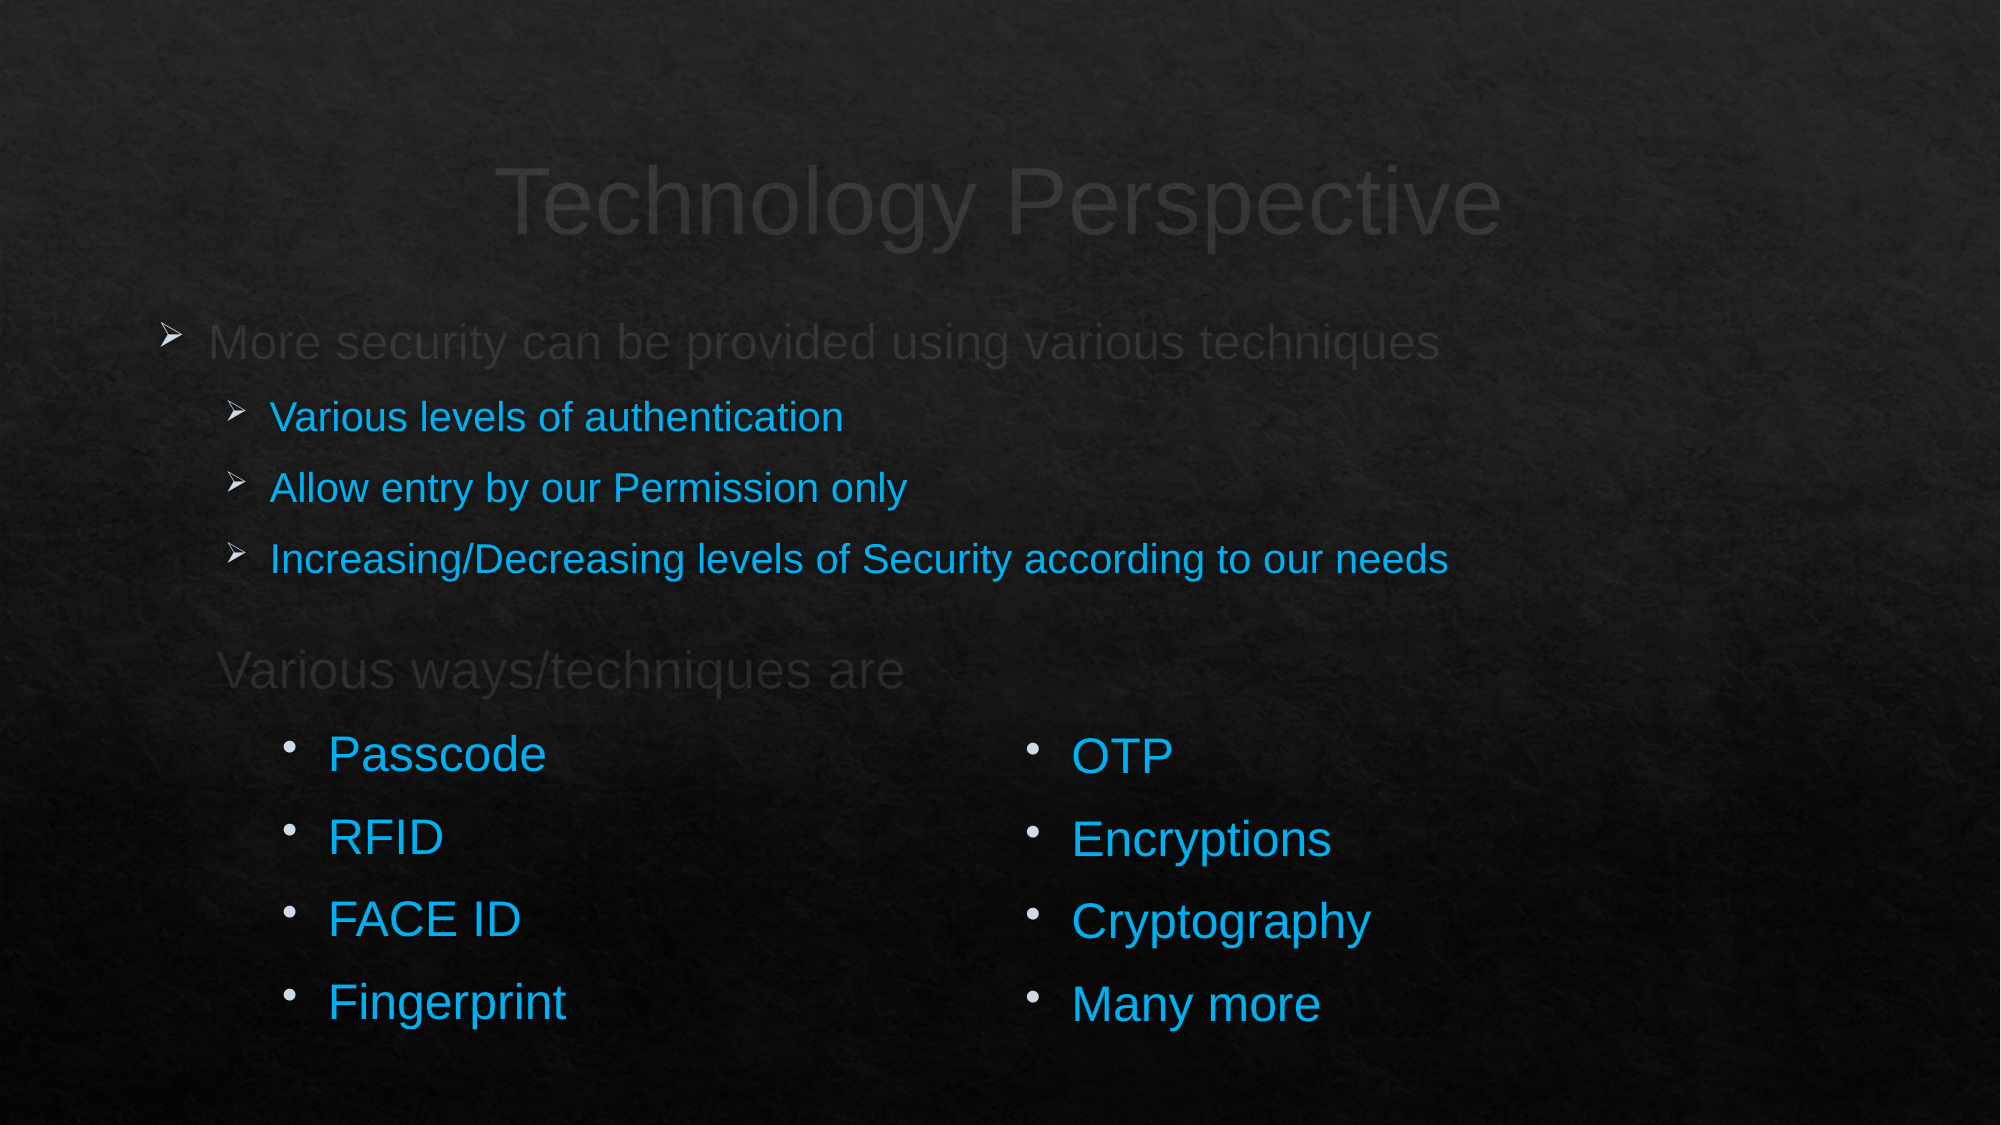

# Technology Perspective
More security can be provided using various techniques
Various levels of authentication
Allow entry by our Permission only
Increasing/Decreasing levels of Security according to our needs

Various ways/techniques are
Passcode
RFID
FACE ID
Fingerprint
OTP
Encryptions
Cryptography
Many more